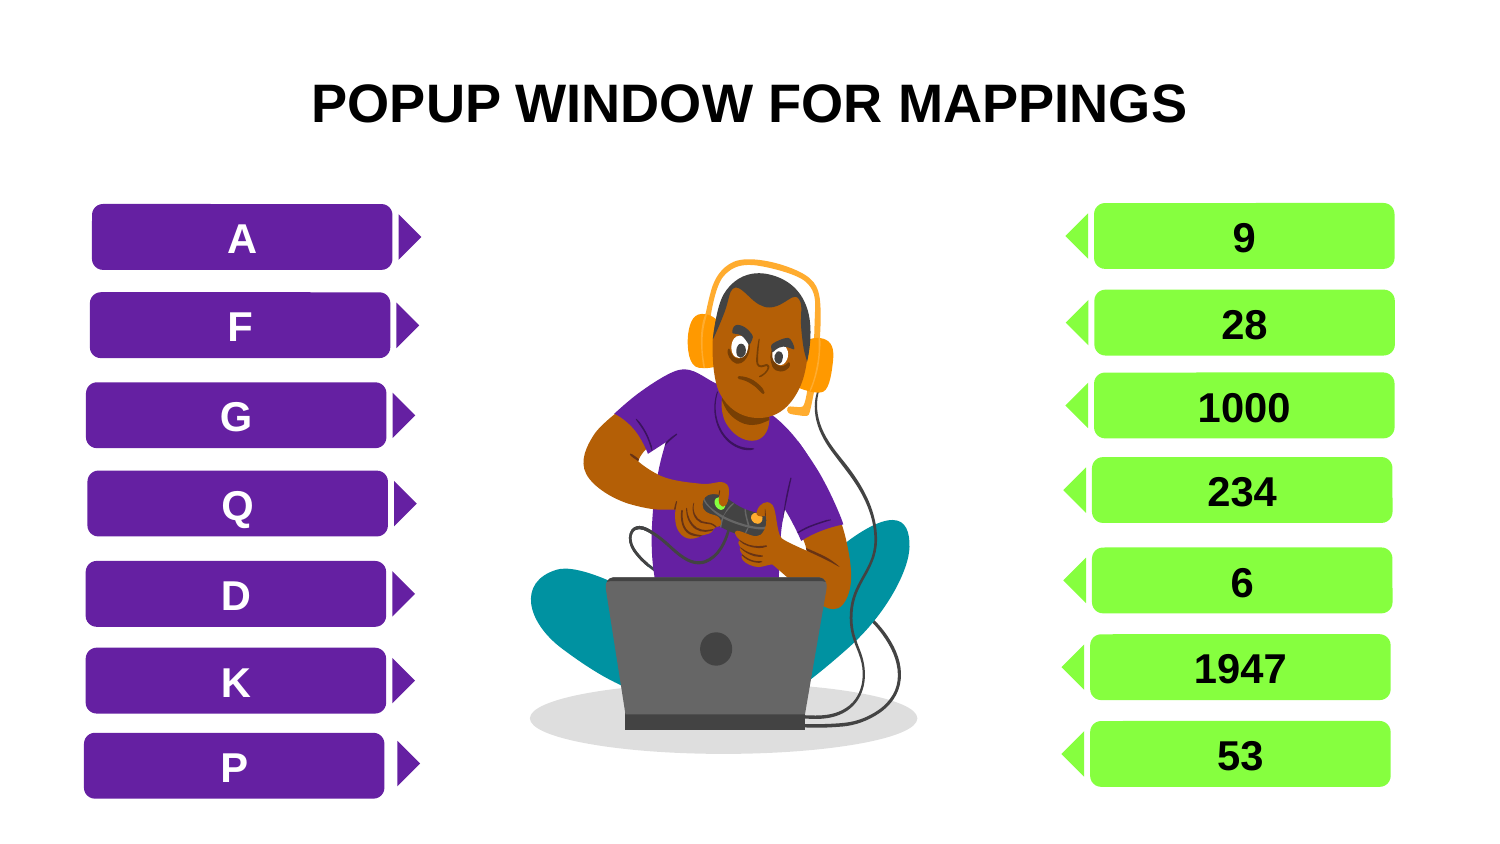

# POPUP WINDOW FOR MAPPINGS
9

A

28

F

1000

G

234

Q

6

D

1947

K

53

P